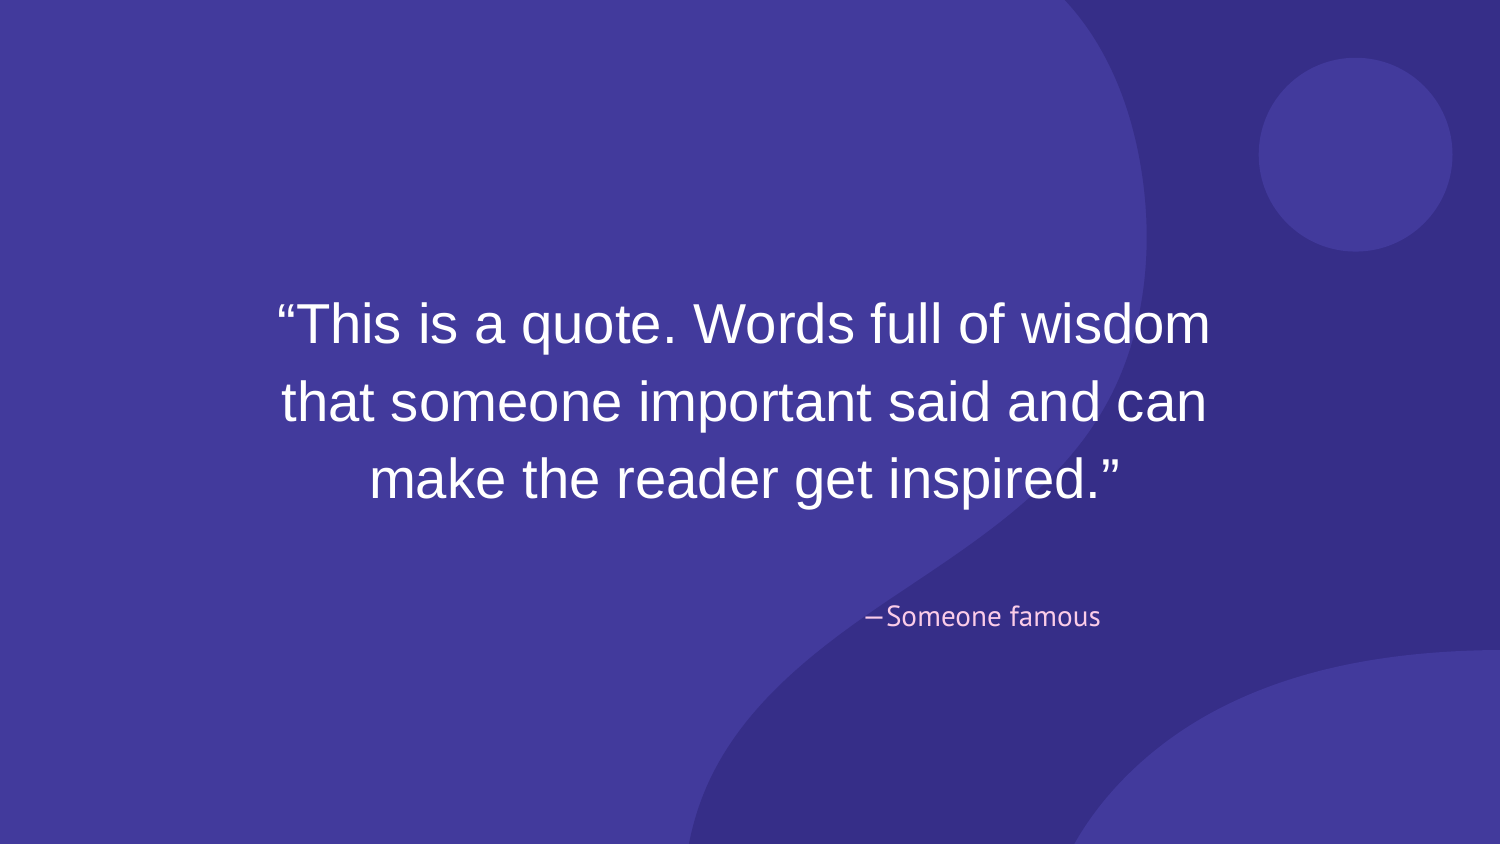

“This is a quote. Words full of wisdom that someone important said and can make the reader get inspired.”

—Someone famous